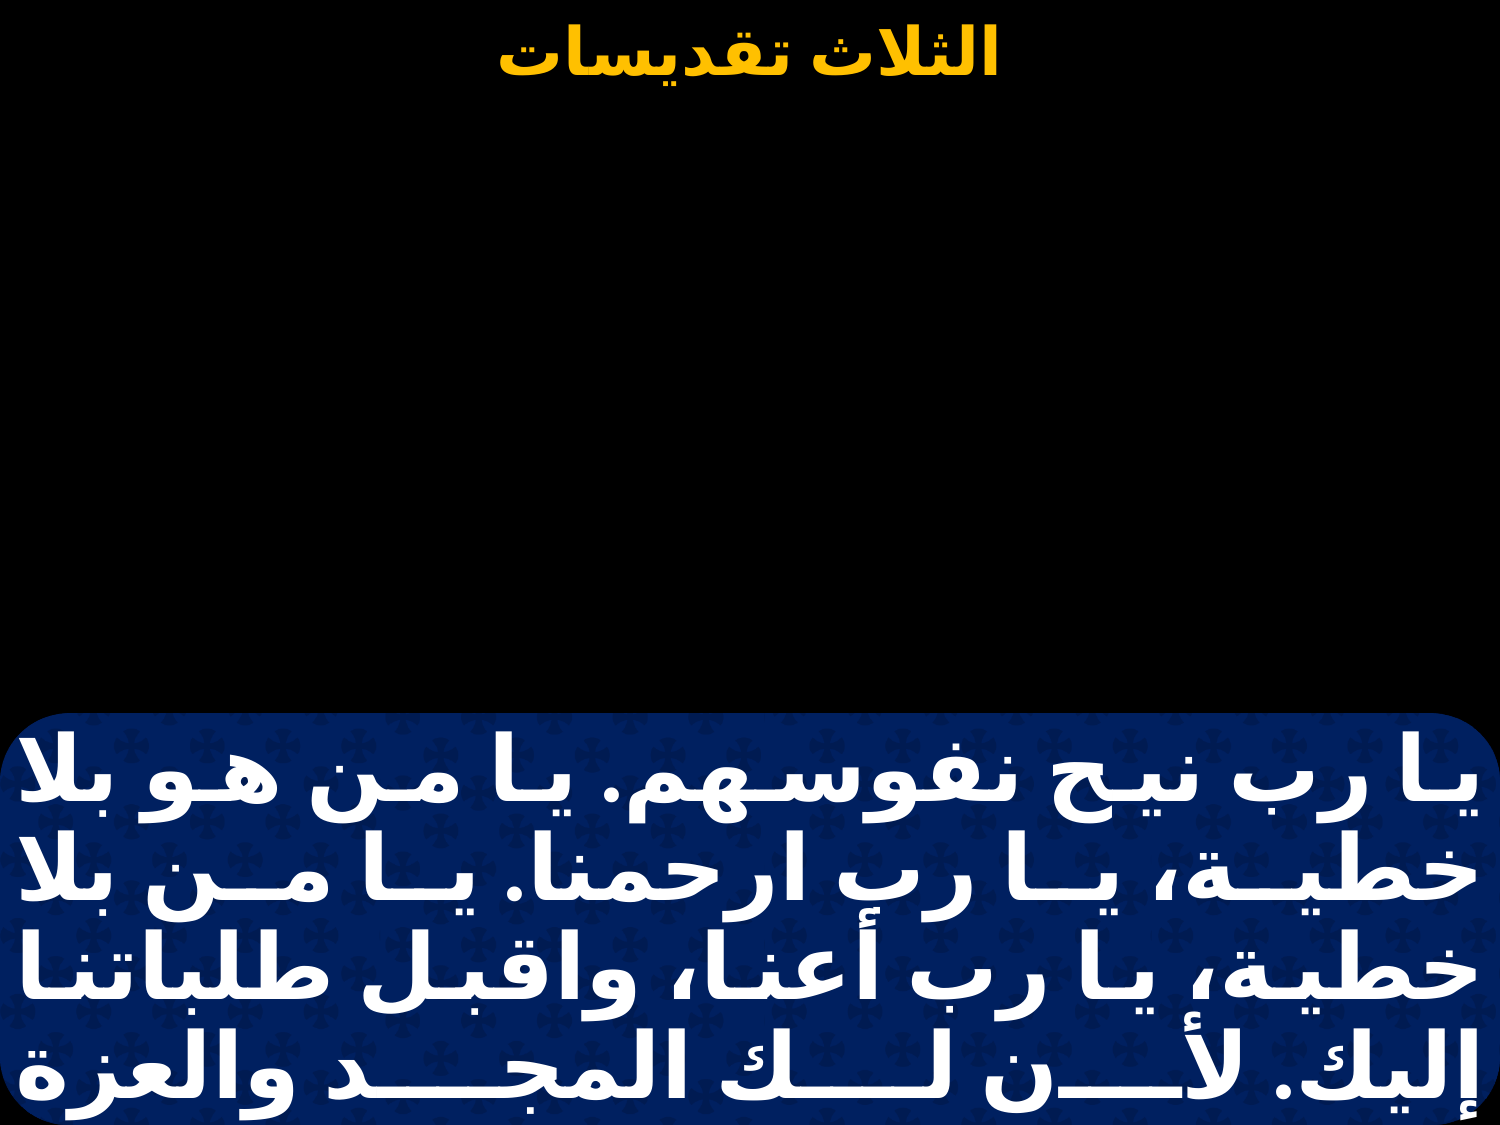

#
يا رب نيح نفوسهم. يا من هو بلا خطية، يا رب ارحمنا. يا من بلا خطية، يا رب أعنا، واقبل طلباتنا إليك. لأن لك المجد والعزة والتقديس المثلث. يا رب ارحم. يا رب ارحم يا رب بارك. أمين.